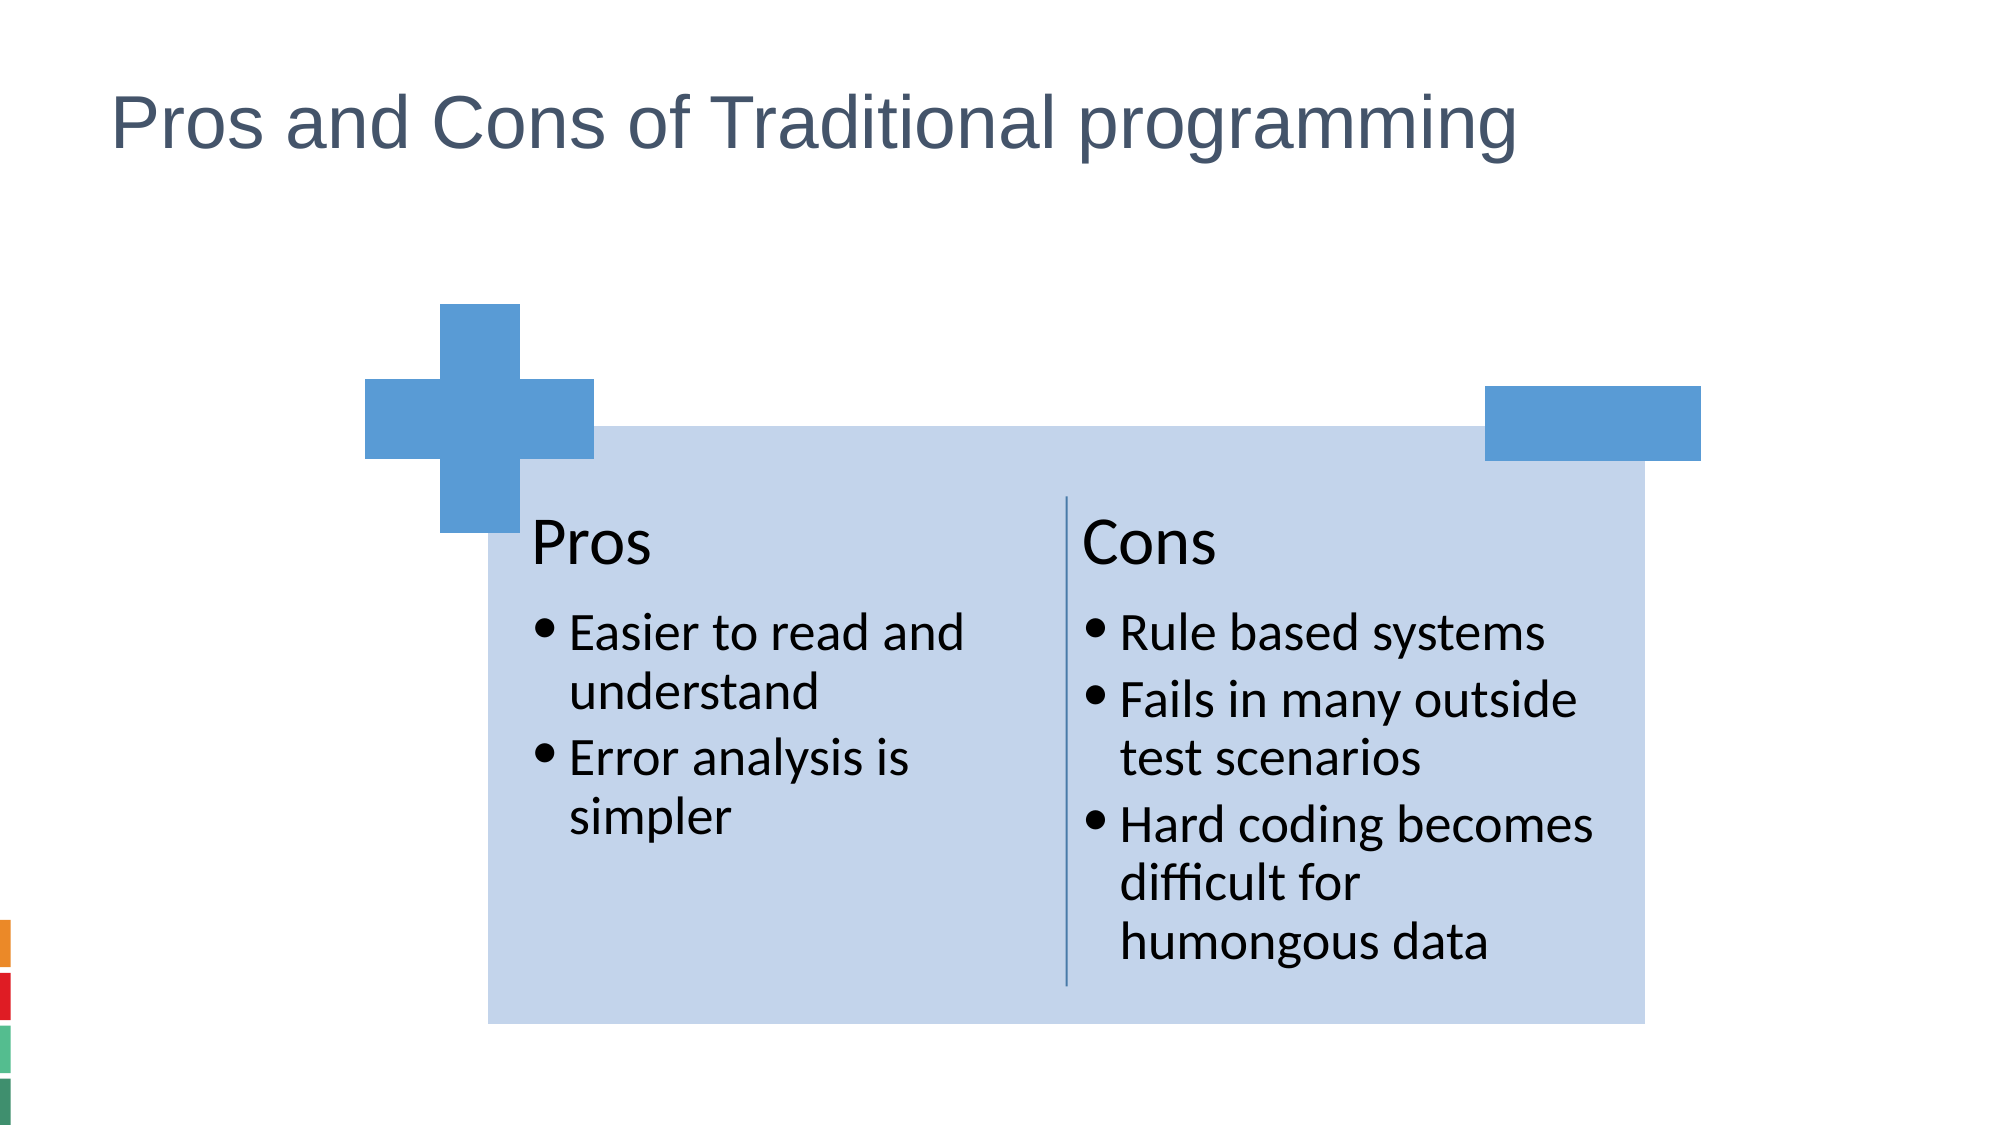

Pros and Cons of Traditional programming

Pros
Easier to read and understand
Error analysis is simpler

Cons
Rule based systems
Fails in many outside test scenarios
Hard coding becomes difficult for humongous data